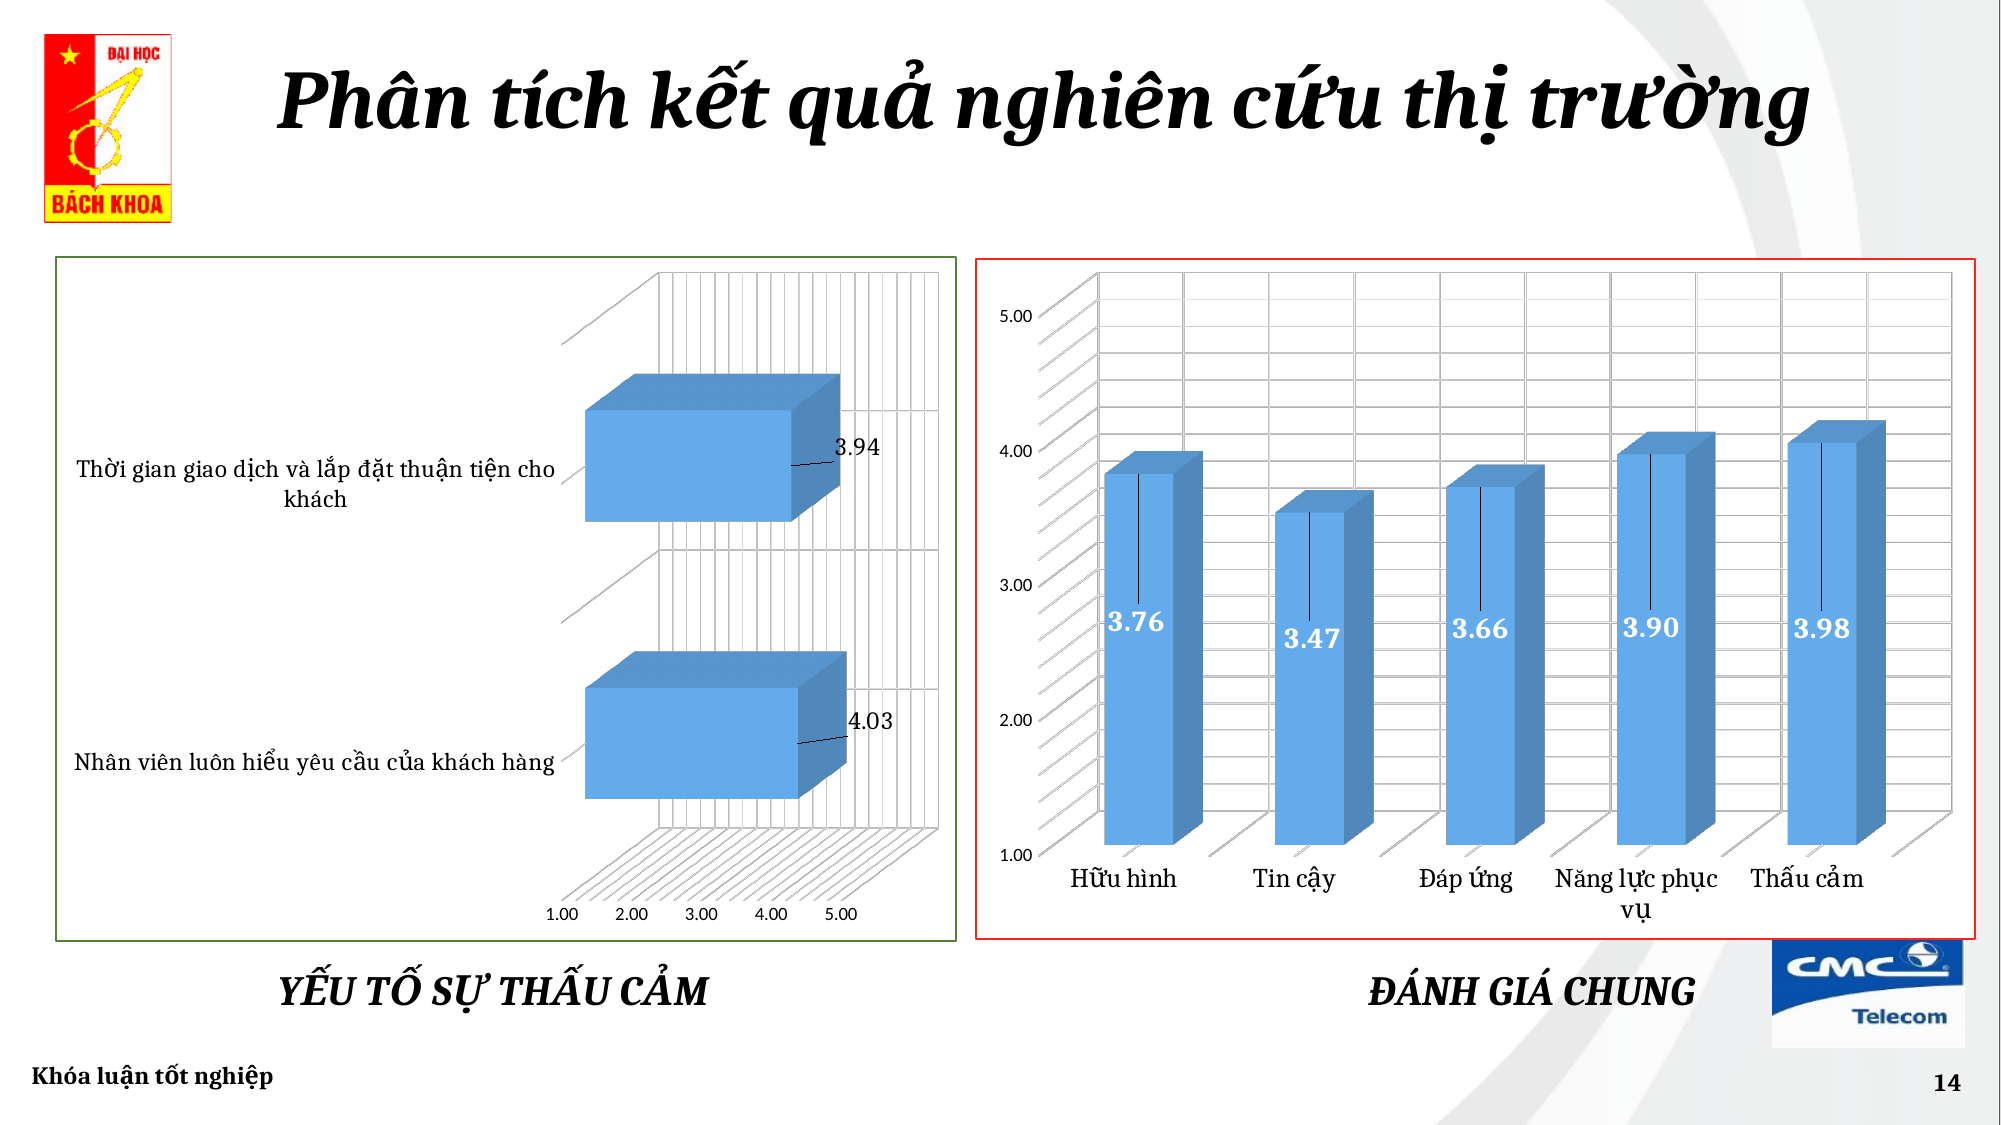

Phân tích kết quả nghiên cứu thị trường

[unsupported chart]

[unsupported chart]

YẾU TỐ SỰ THẤU CẢM
ĐÁNH GIÁ CHUNG
Khóa luận tốt nghiệp
14